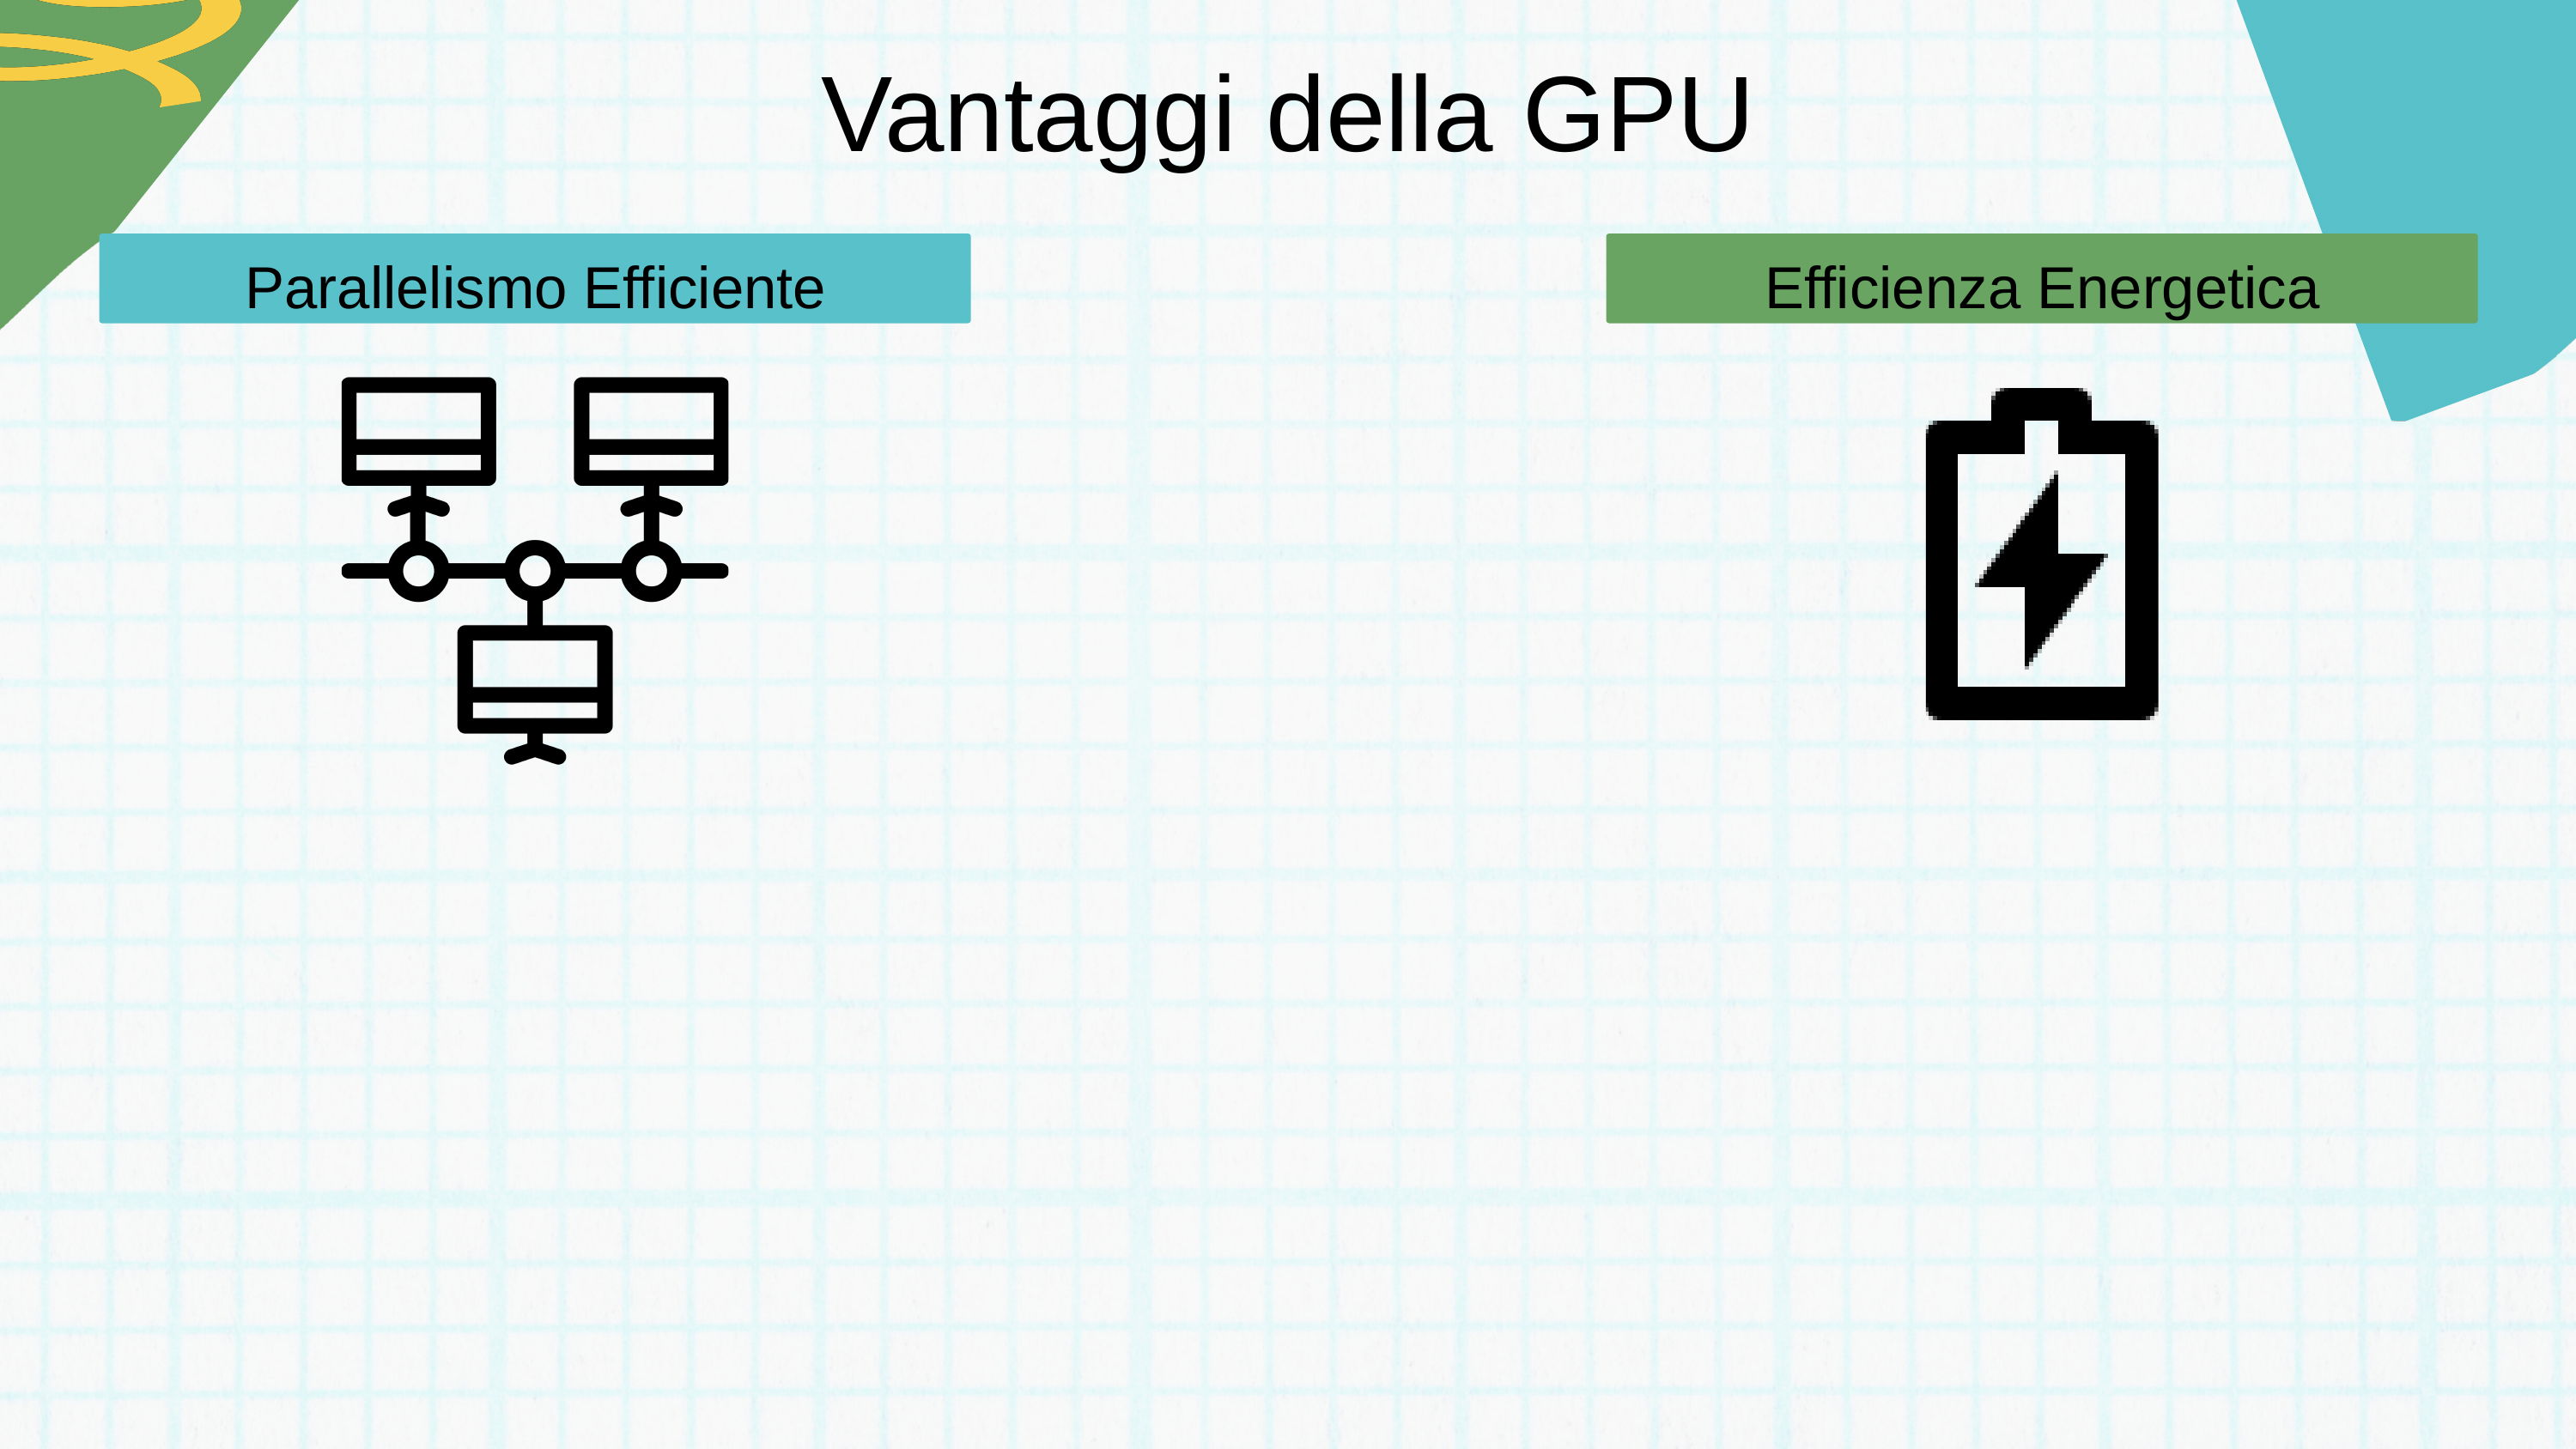

Vantaggi della GPU

Parallelismo Efficiente

Efficienza Energetica